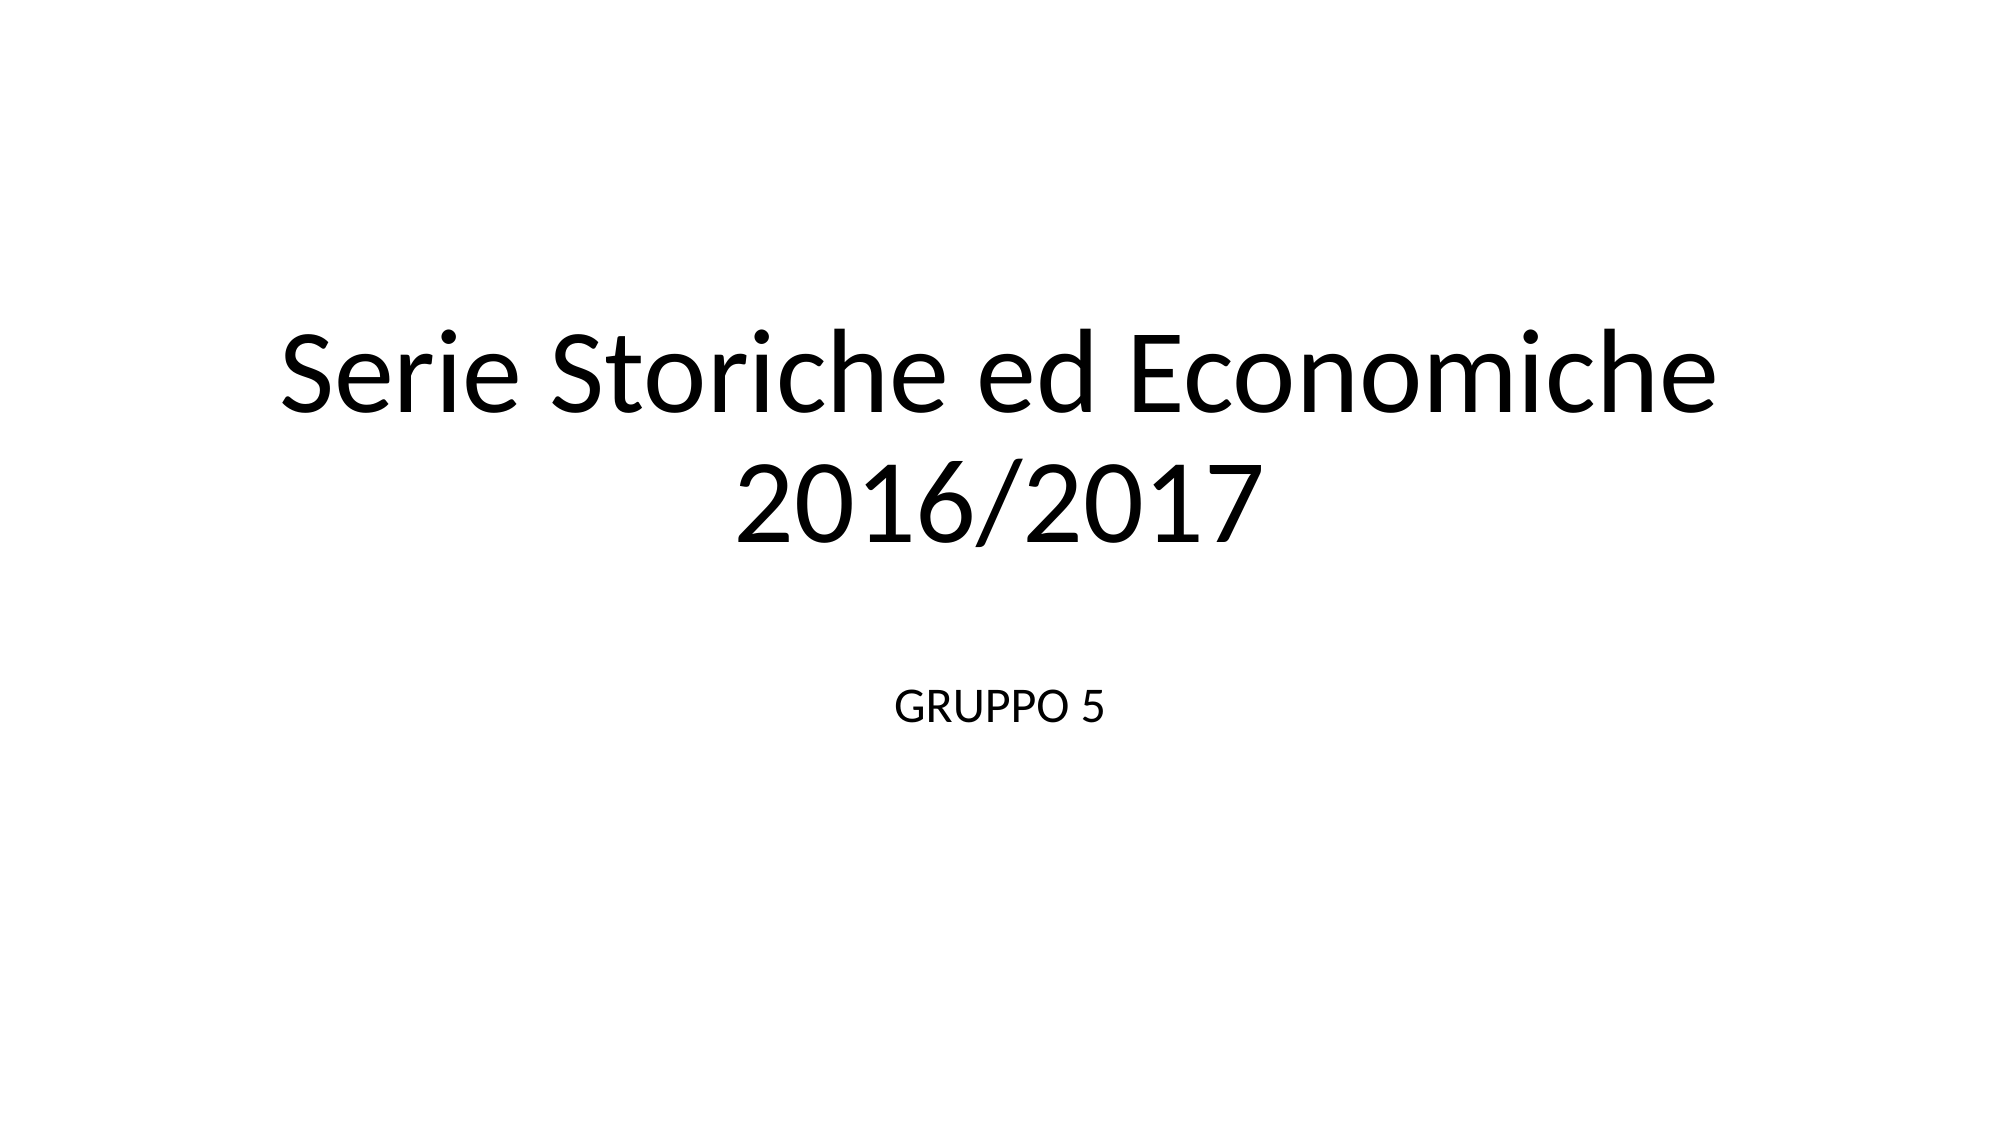

# Serie Storiche ed Economiche 2016/2017

GRUPPO 5